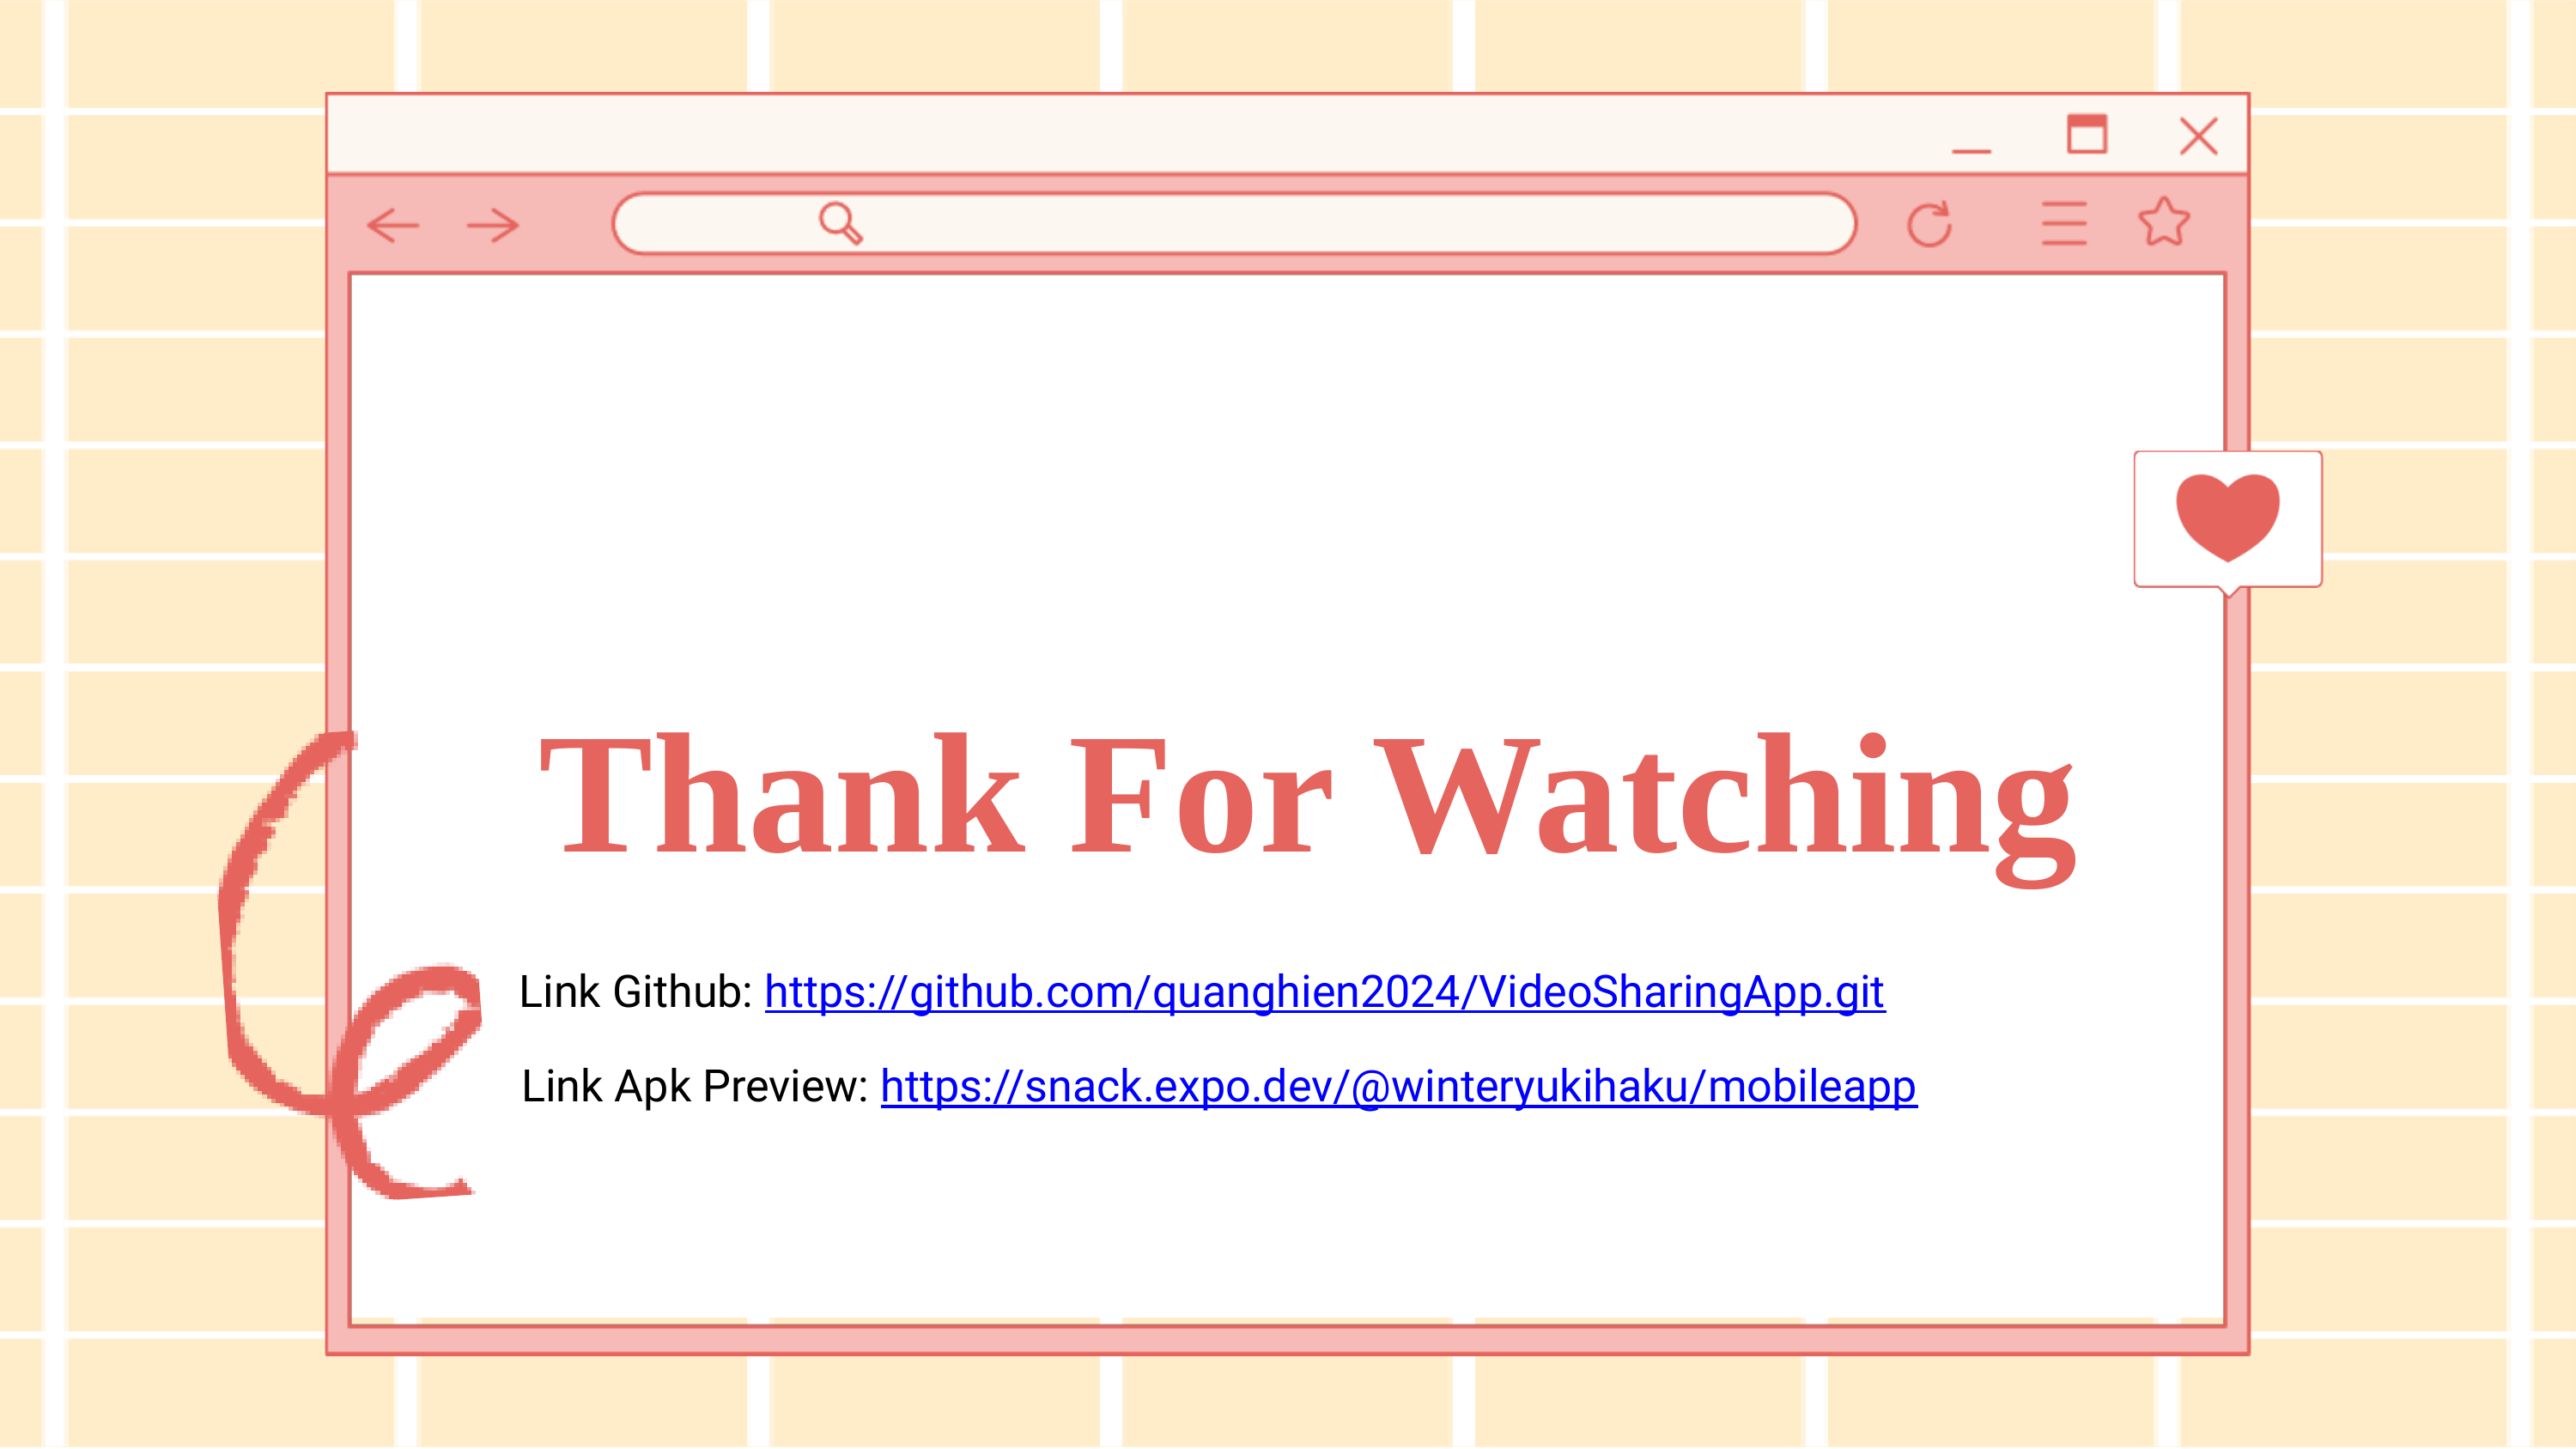

Thank For Watching

Link Github: https://github.com/quanghien2024/VideoSharingApp.git
Link Apk Preview: https://snack.expo.dev/@winteryukihaku/mobileapp